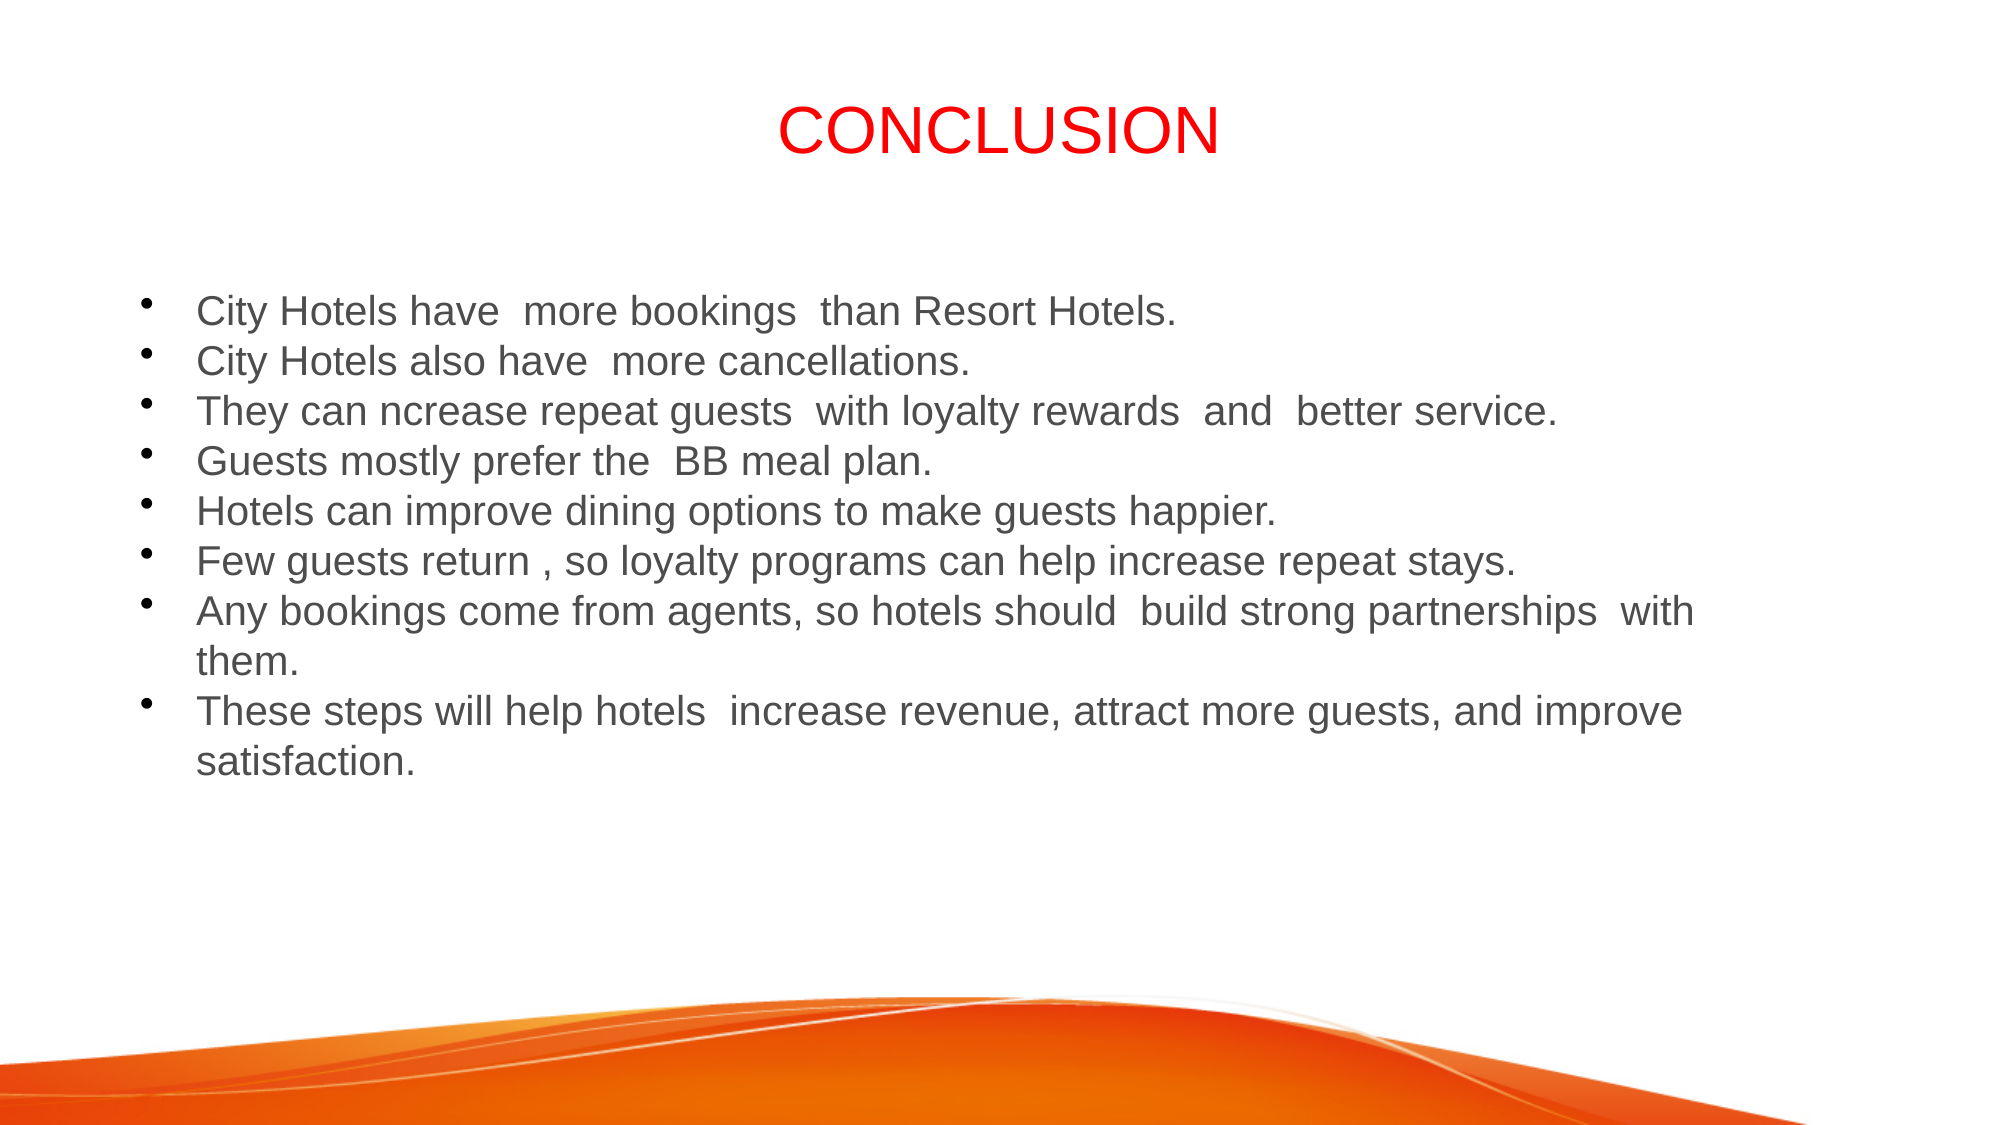

# CONCLUSION
City Hotels have  more bookings  than Resort Hotels.
City Hotels also have  more cancellations.
They can ncrease repeat guests  with loyalty rewards  and  better service.
Guests mostly prefer the  BB meal plan.
Hotels can improve dining options to make guests happier.
Few guests return , so loyalty programs can help increase repeat stays.
Any bookings come from agents, so hotels should  build strong partnerships  with them.
These steps will help hotels  increase revenue, attract more guests, and improve satisfaction.